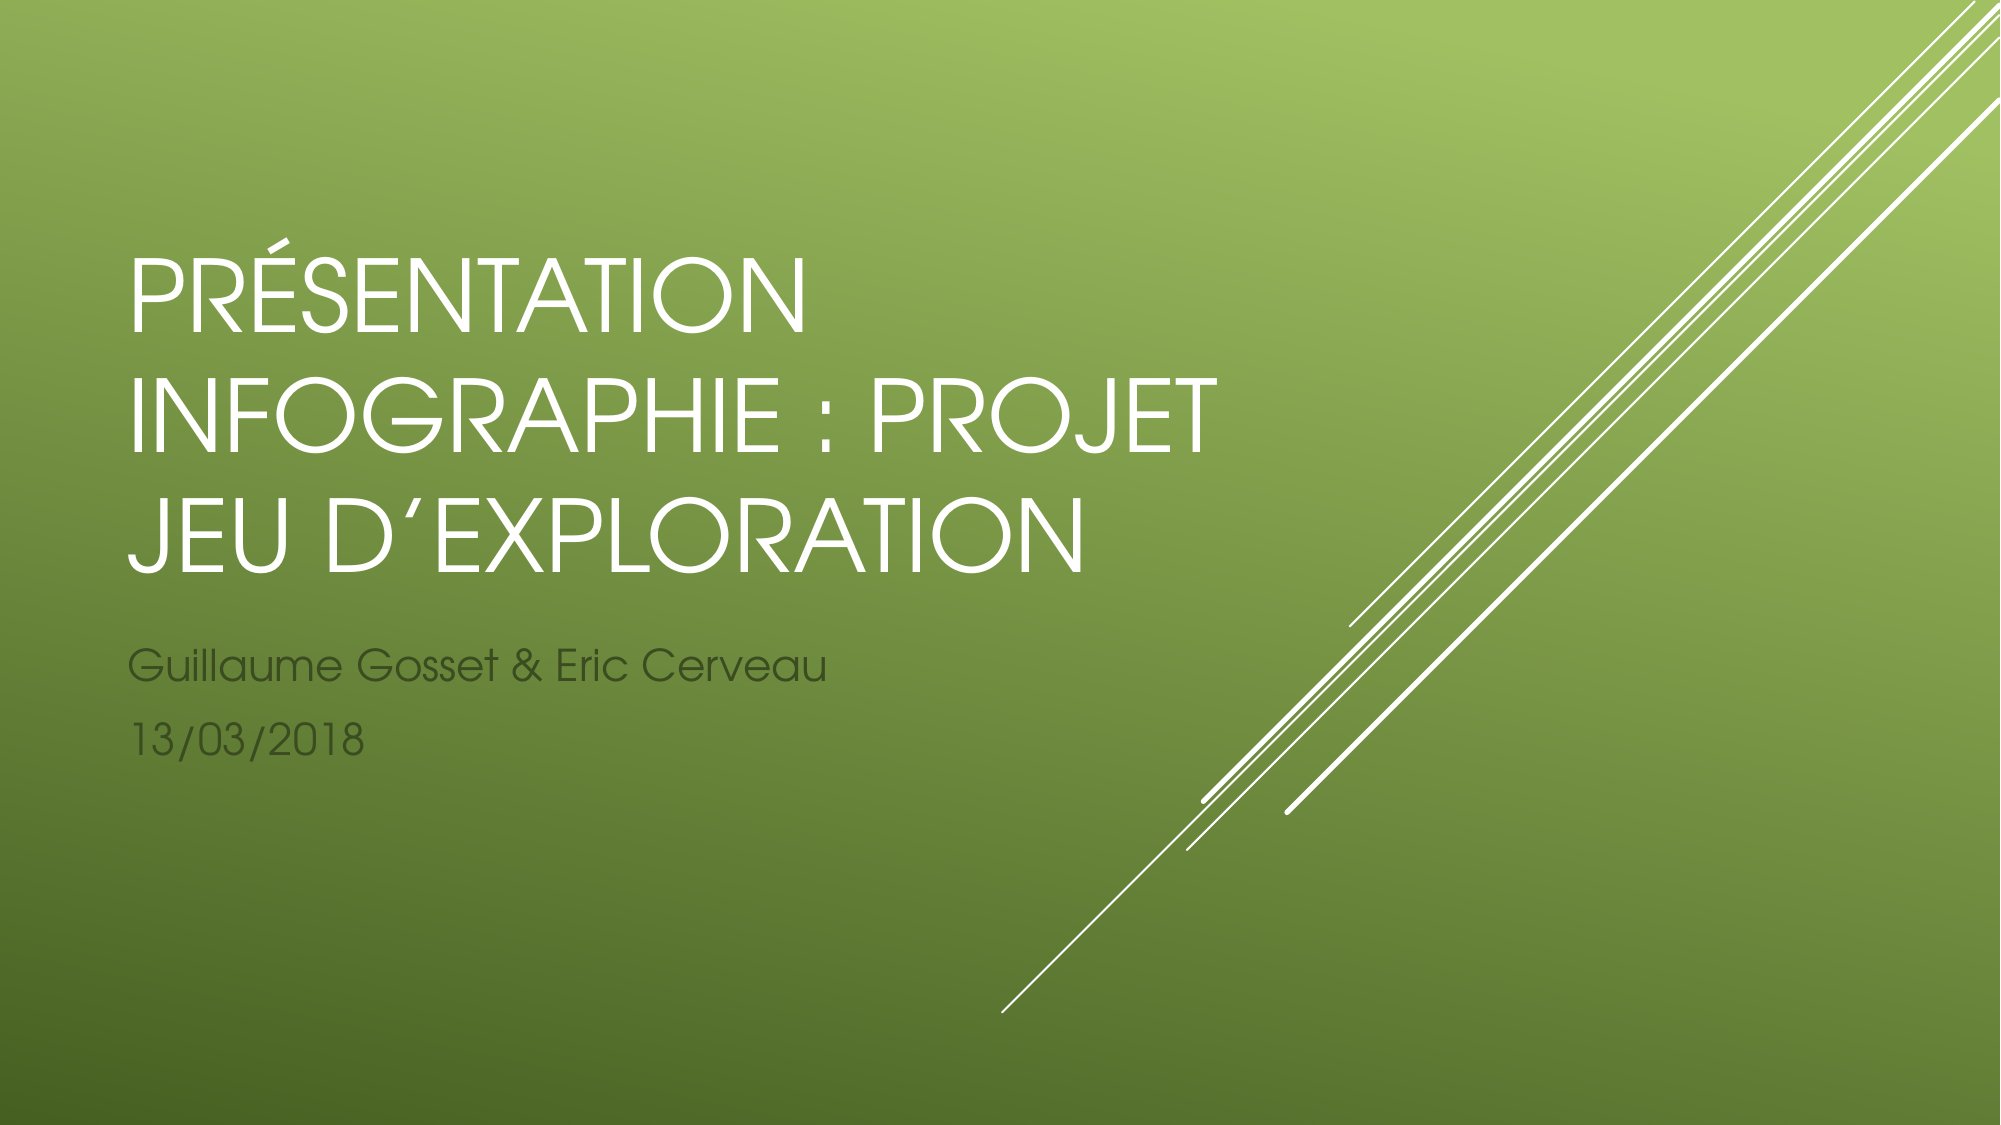

# Présentation Infographie : projet jeu d’exploration
Guillaume Gosset & Eric Cerveau
13/03/2018